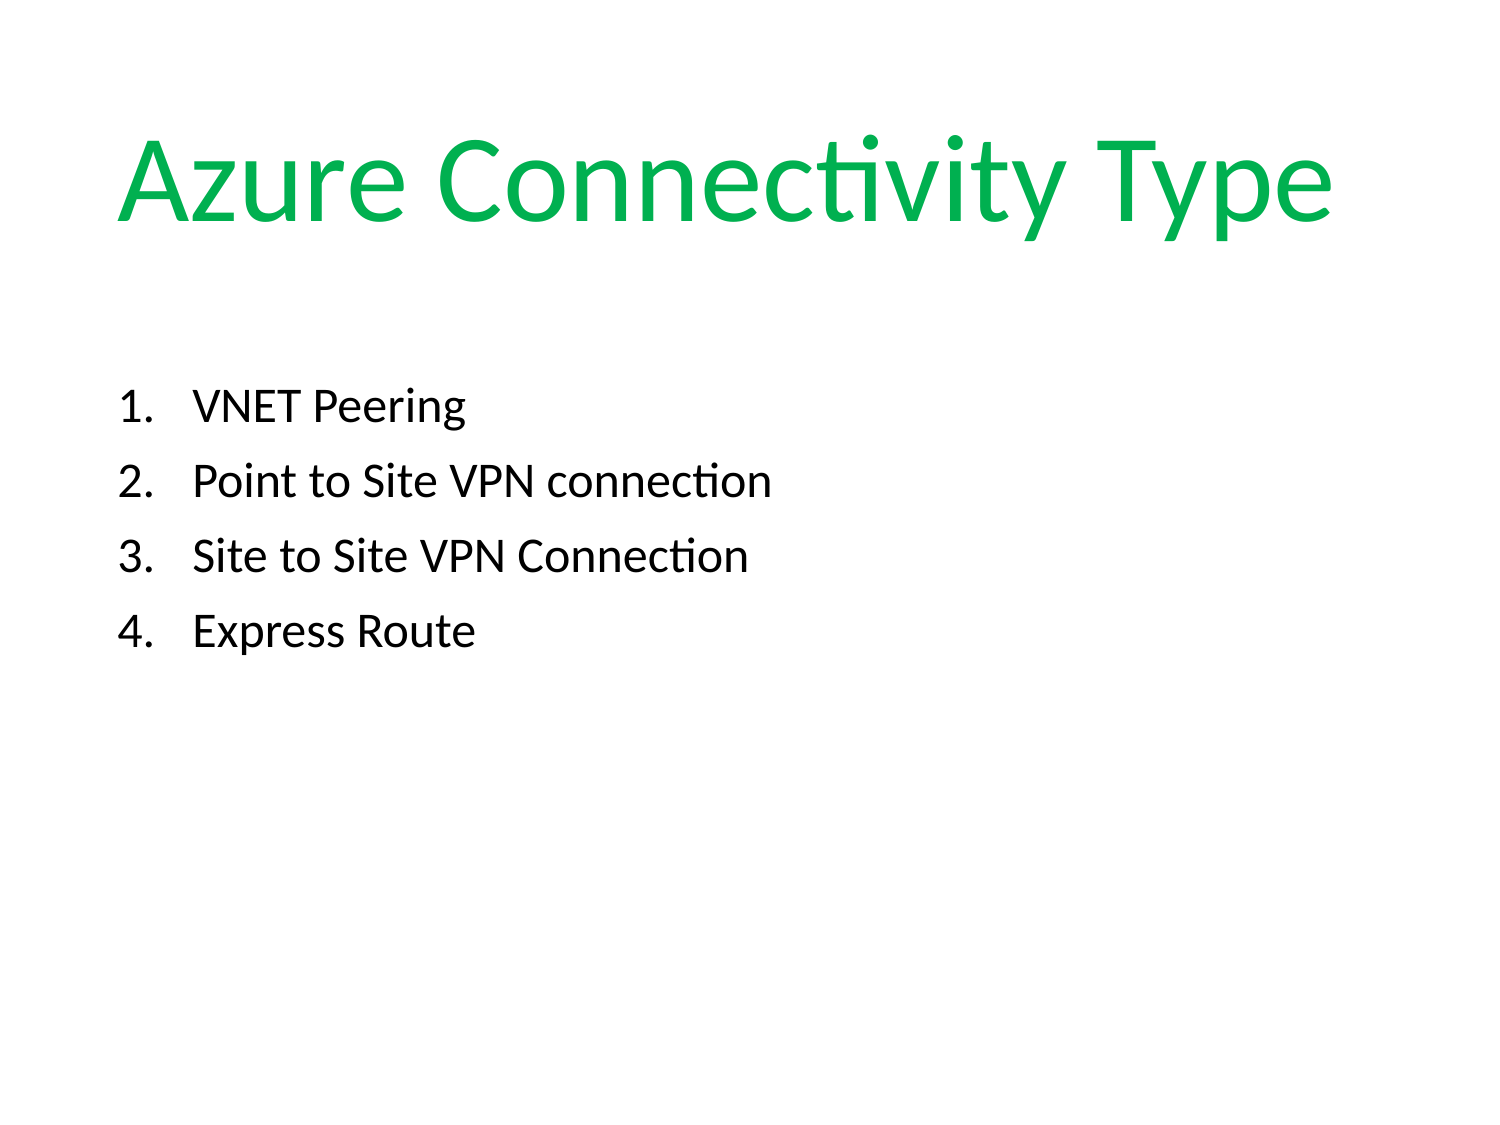

# Azure Connectivity Type
VNET Peering
Point to Site VPN connection
Site to Site VPN Connection
Express Route